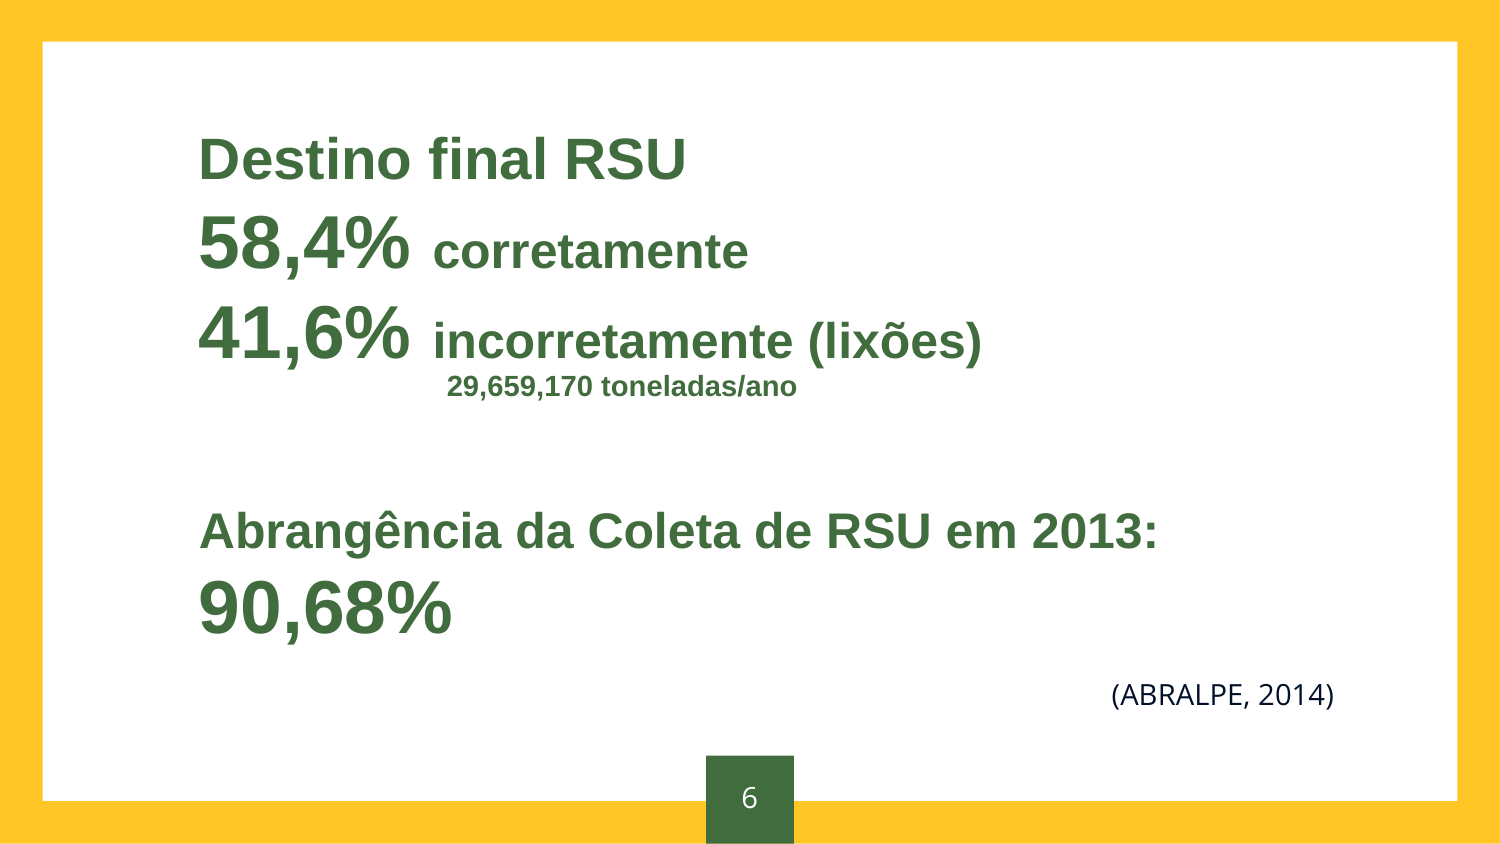

Destino final RSU
# 58,4% corretamente 41,6% incorretamente (lixões)
29,659,170 toneladas/ano
Abrangência da Coleta de RSU em 2013: 90,68%
(ABRALPE, 2014)
6